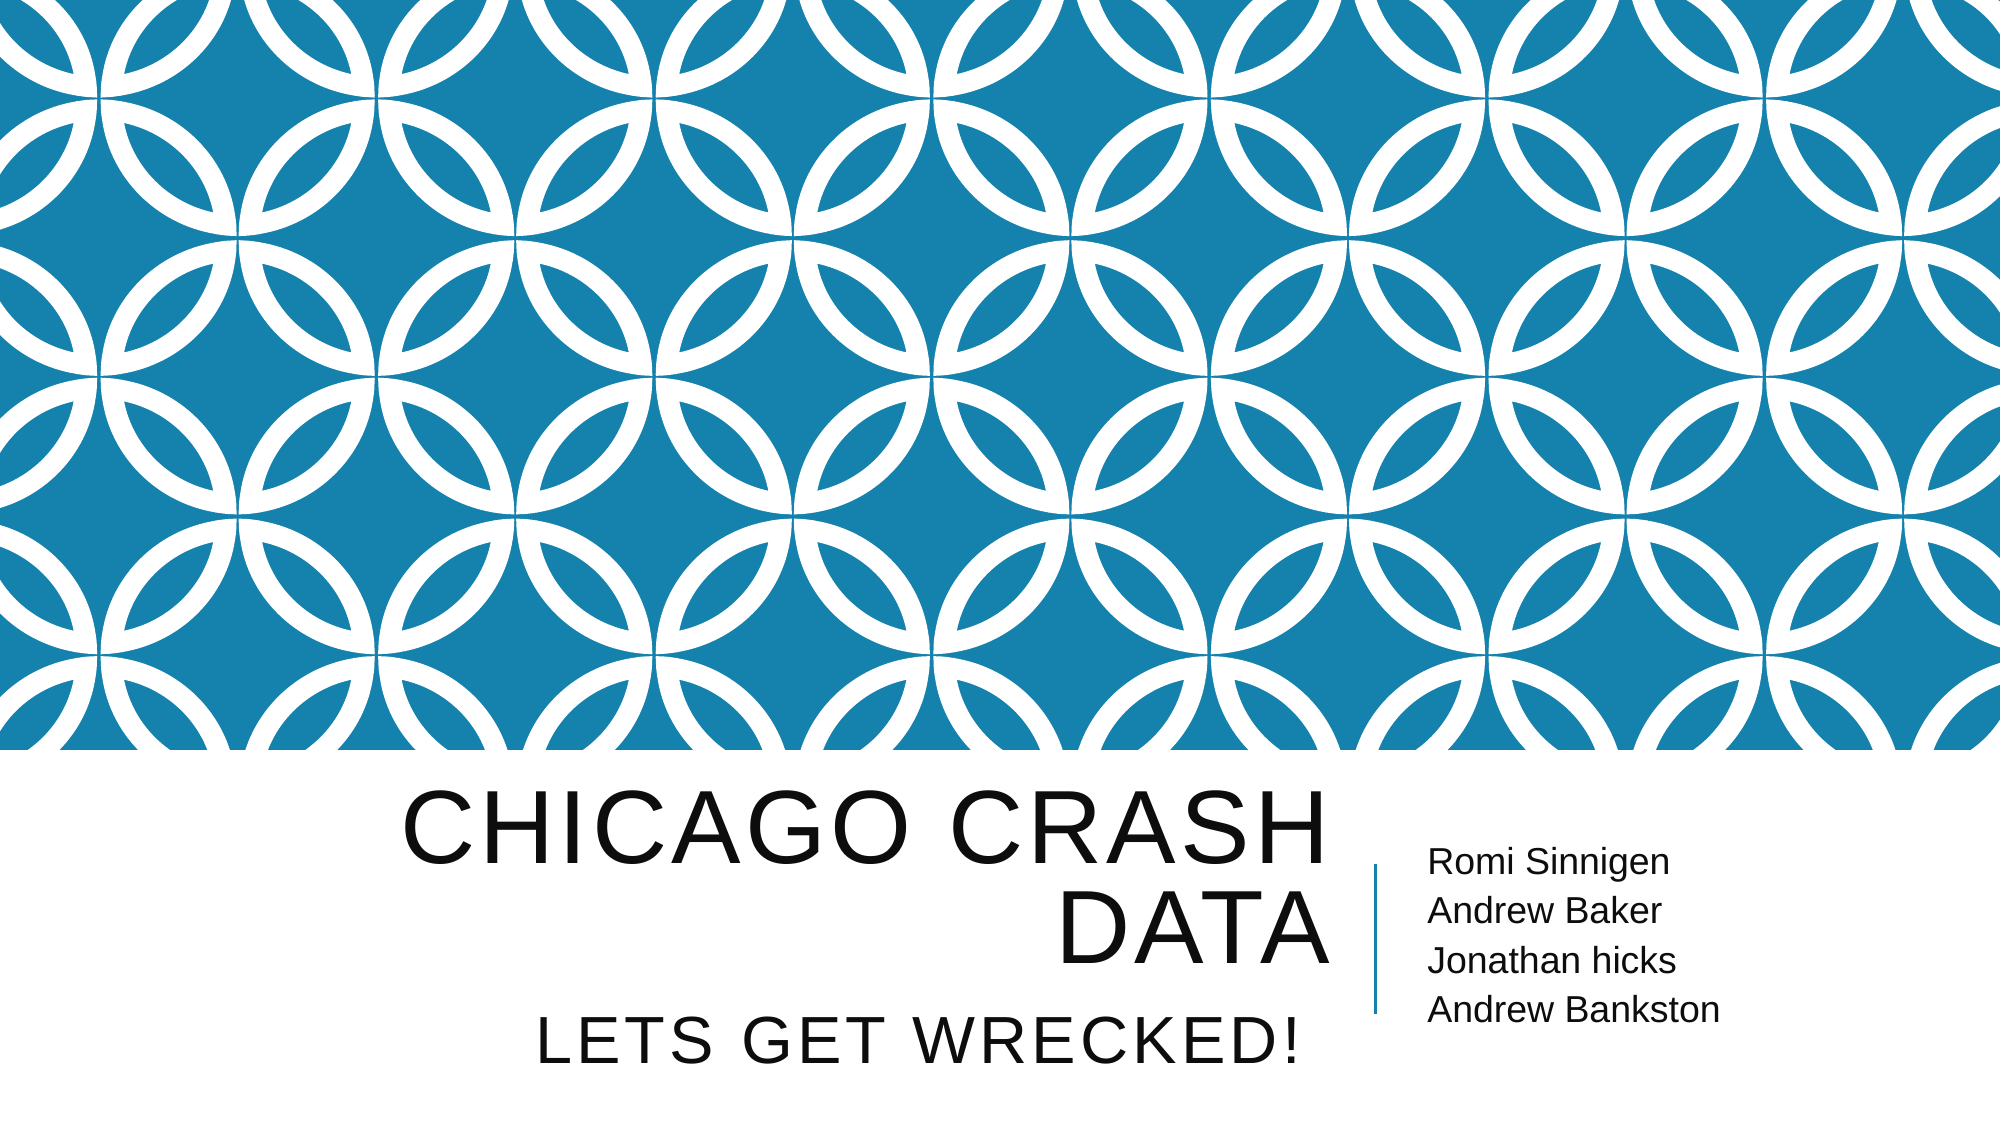

# Chicago Crash Data Lets get wrecked!
Romi Sinnigen
Andrew Baker
Jonathan hicks
Andrew Bankston